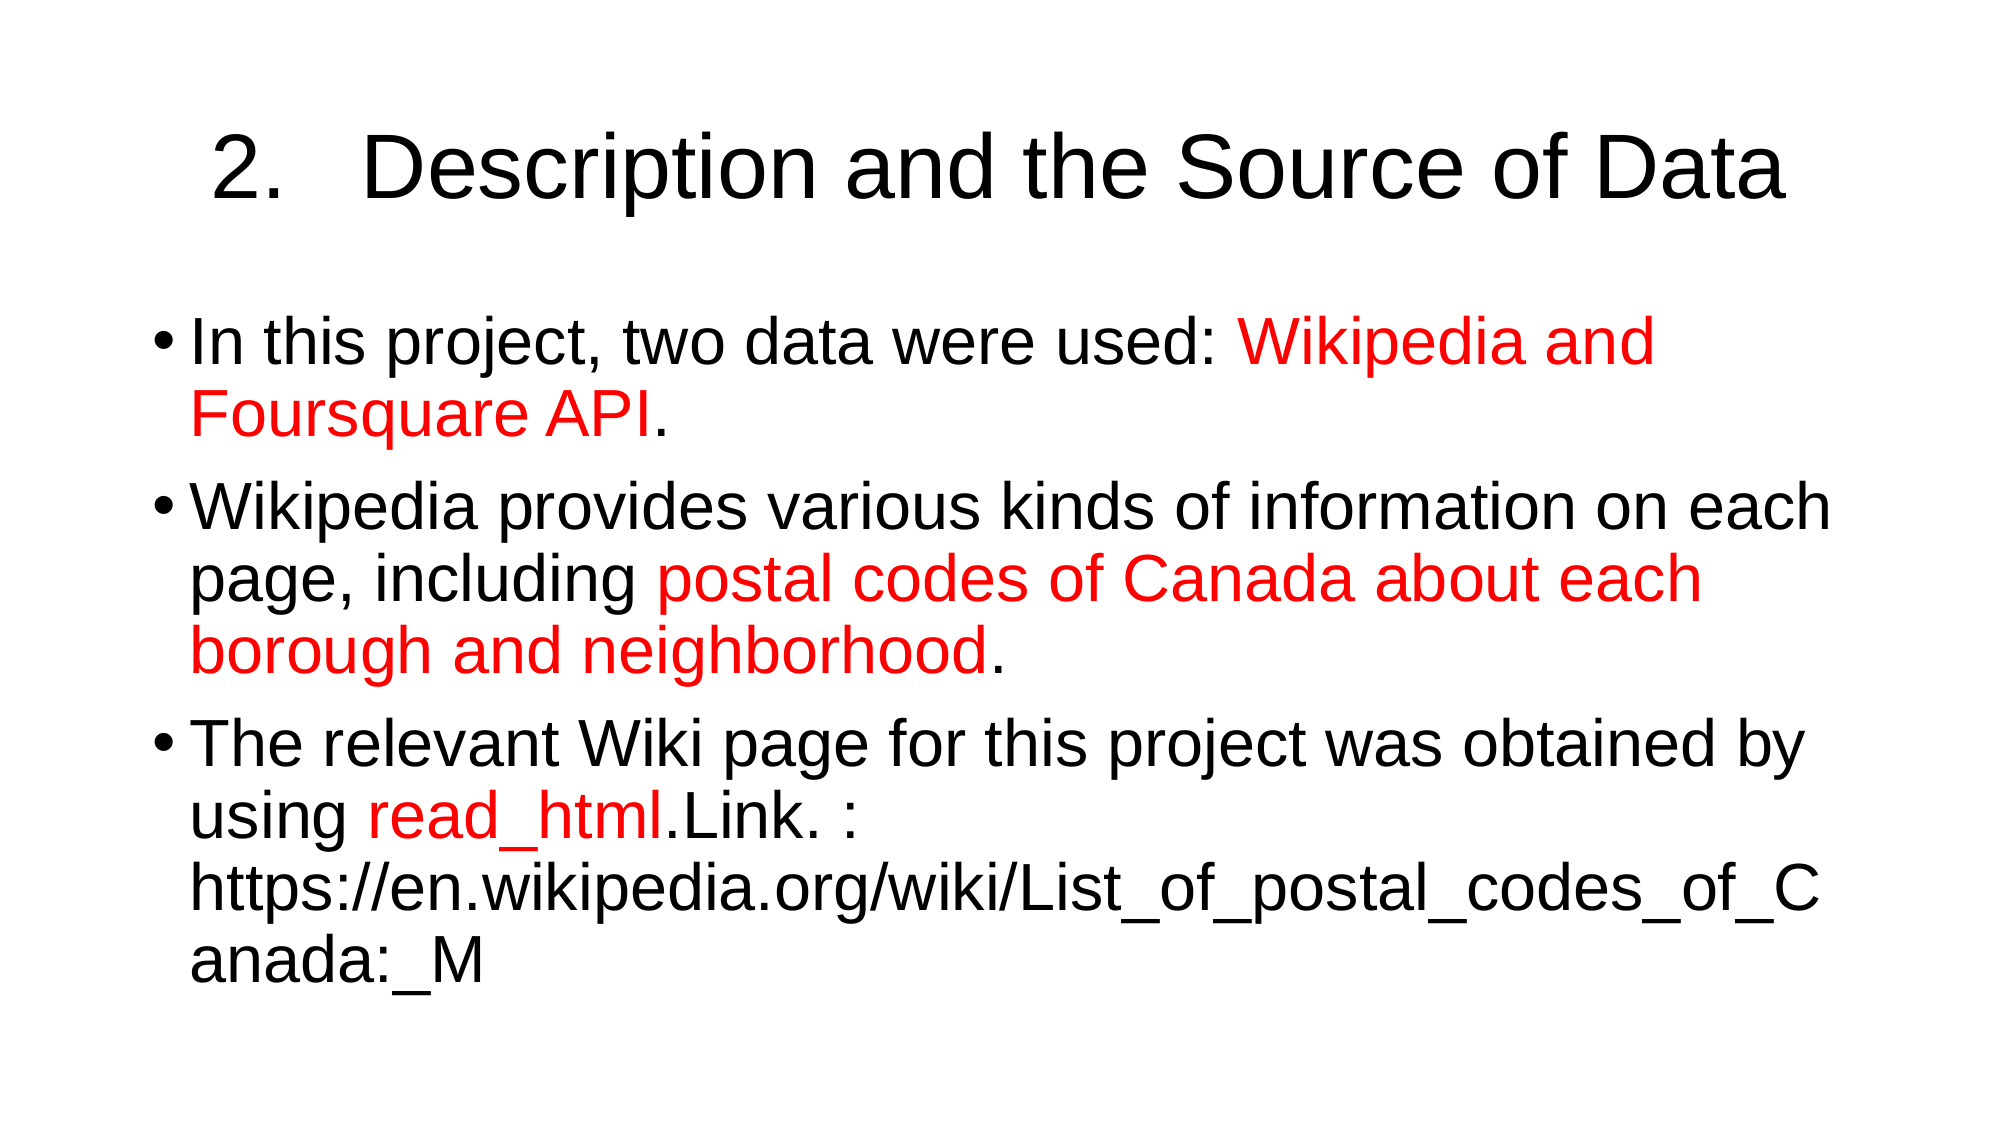

# 2.	Description and the Source of Data
In this project, two data were used: Wikipedia and Foursquare API.
Wikipedia provides various kinds of information on each page, including postal codes of Canada about each borough and neighborhood.
The relevant Wiki page for this project was obtained by using read_html.Link. : https://en.wikipedia.org/wiki/List_of_postal_codes_of_Canada:_M